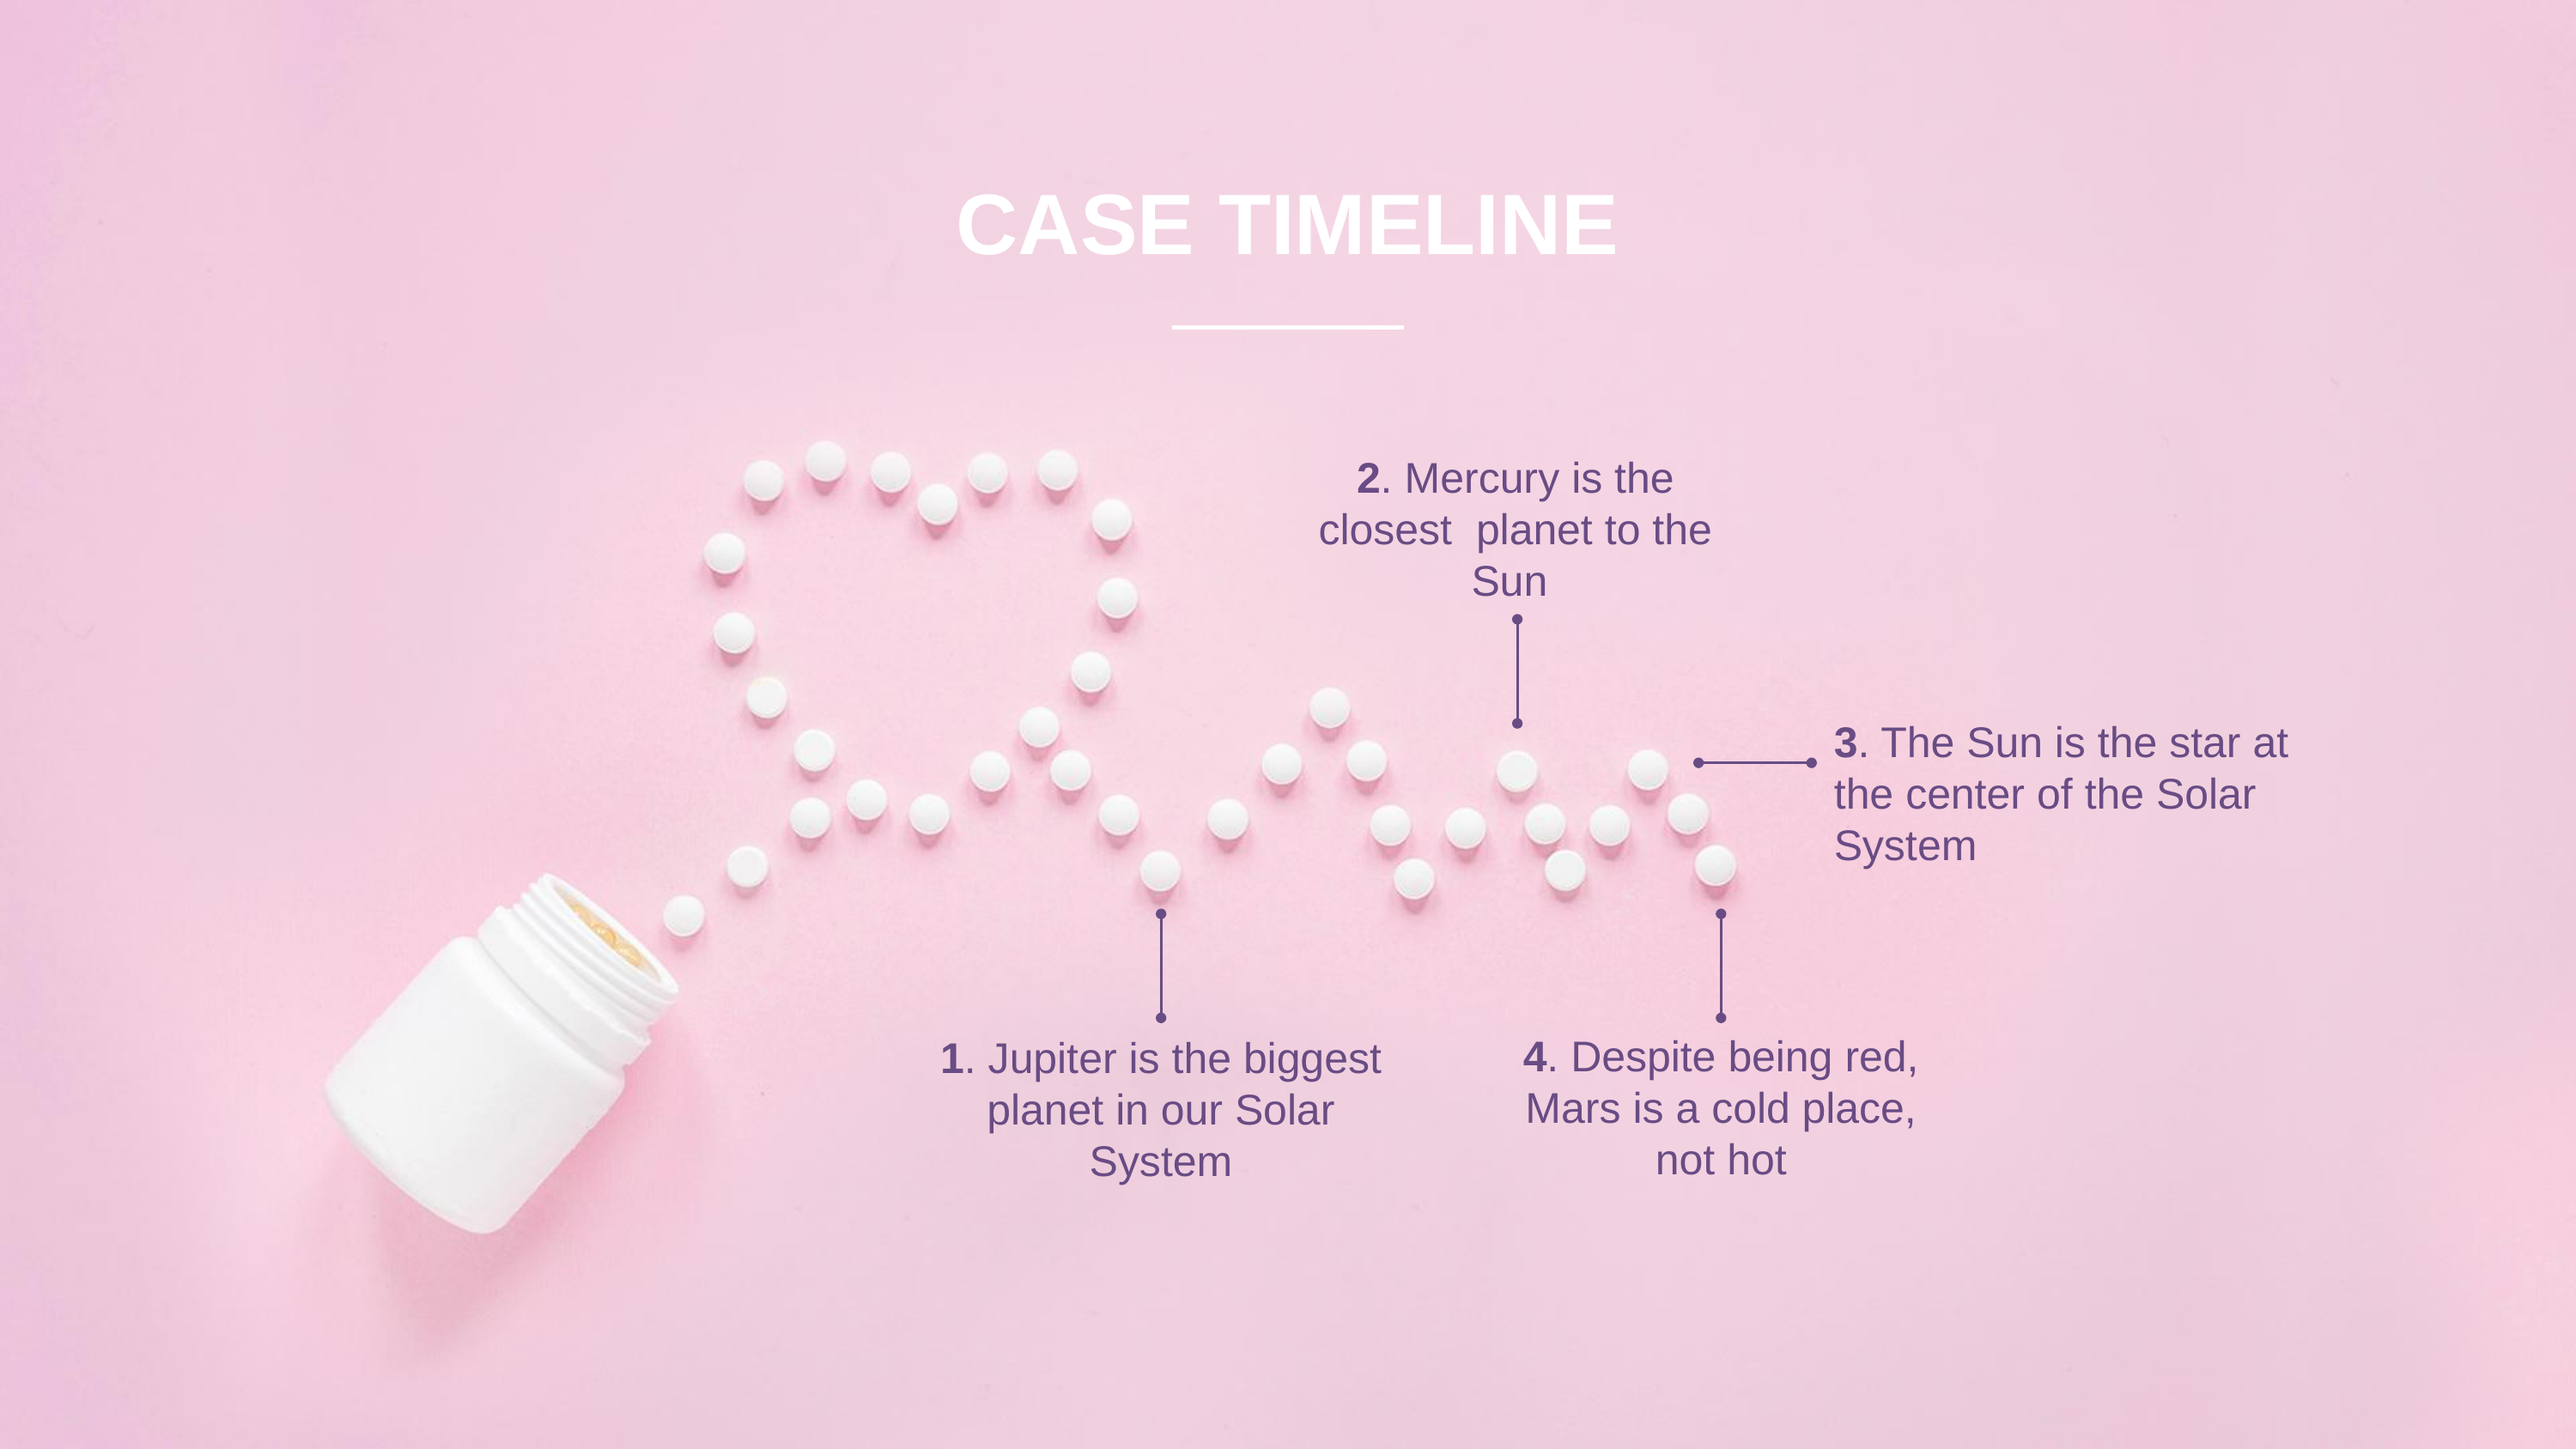

DAY 1
DAY 2
DAY 3
DAY 4
DAY 5
# CASE TIMELINE
2. Mercury is the closest  planet to the Sun
3. The Sun is the star at the center of the Solar System

4. Despite being red, Mars is a cold place, not hot
1. Jupiter is the biggest planet in our Solar System